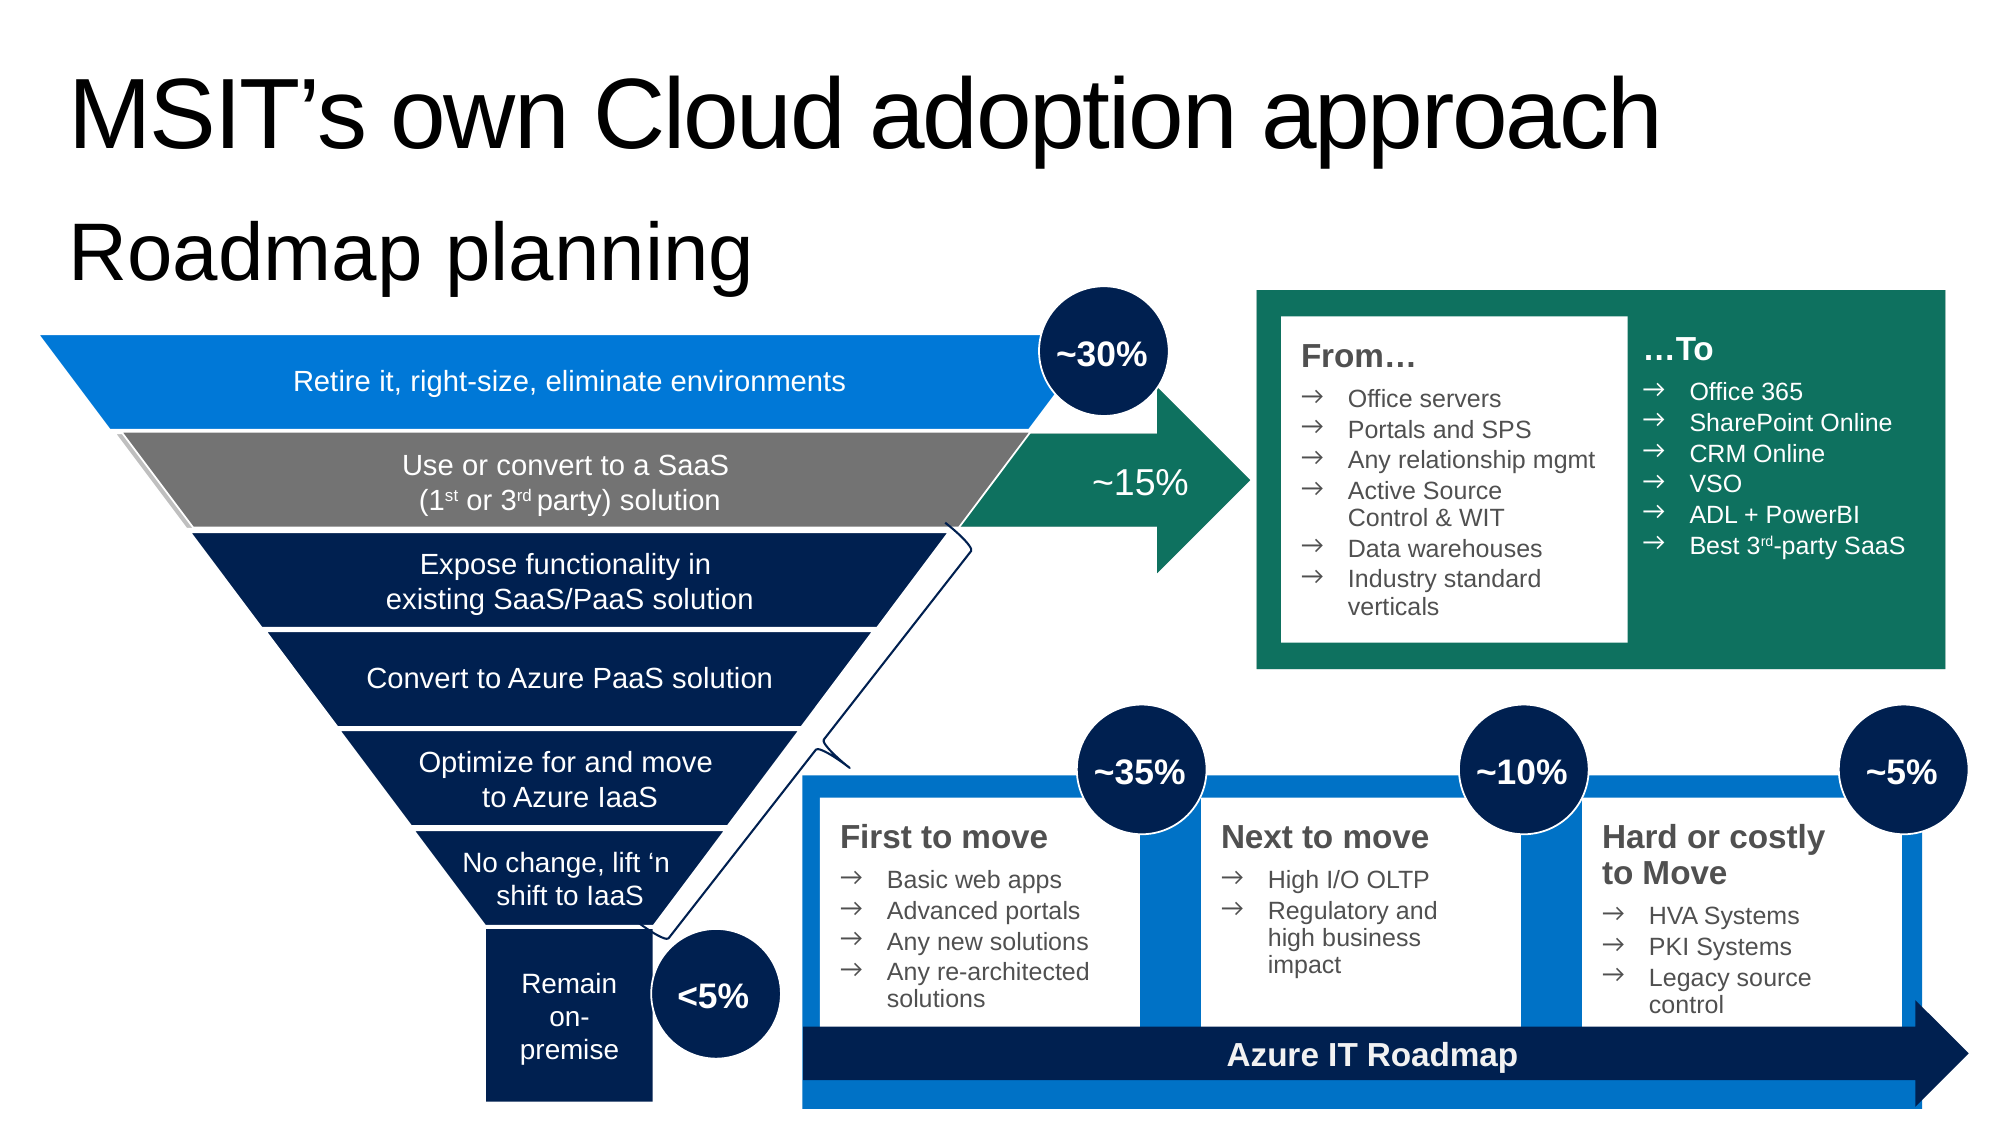

# MSIT’s own Cloud adoption approach
Roadmap planning

~30%

Retire it, right-size, eliminate environments

From…
Office servers
Portals and SPS
Any relationship mgmt
Active Source
Control & WIT
Data warehouses
Industry standard verticals
…To
Office 365
SharePoint Online
CRM Online
VSO
ADL + PowerBI
Best 3rd-party SaaS

Use or convert to a SaaS
(1st or 3rd party) solution

From…
Office servers
Portals and SPS
Any relationship mgmt
Active Source
Control & WIT
Data warehouses
Industry standard verticals
…To
Office 365
SharePoint Online
CRM Online
VSO
ADL + PowerBI
Best 3rd-party SaaS
~15%

Use or convert to a SaaS
(1st or 3rd party) solution

Retire it, right-size, eliminate environments

Expose functionality in
existing SaaS/PaaS solution

Convert to Azure PaaS solution

Optimize for and move
to Azure IaaS
No change, lift ‘n
shift to IaaS
Remain on-premise

~35%

~10%

~5%

First to move
Basic web apps
Advanced portals
Any new solutions
Any re-architected solutions
Next to move
High I/O OLTP
Regulatory and
high business impact
Hard or costly
to Move
HVA Systems
PKI Systems
Legacy source control
Azure IT Roadmap

<5%